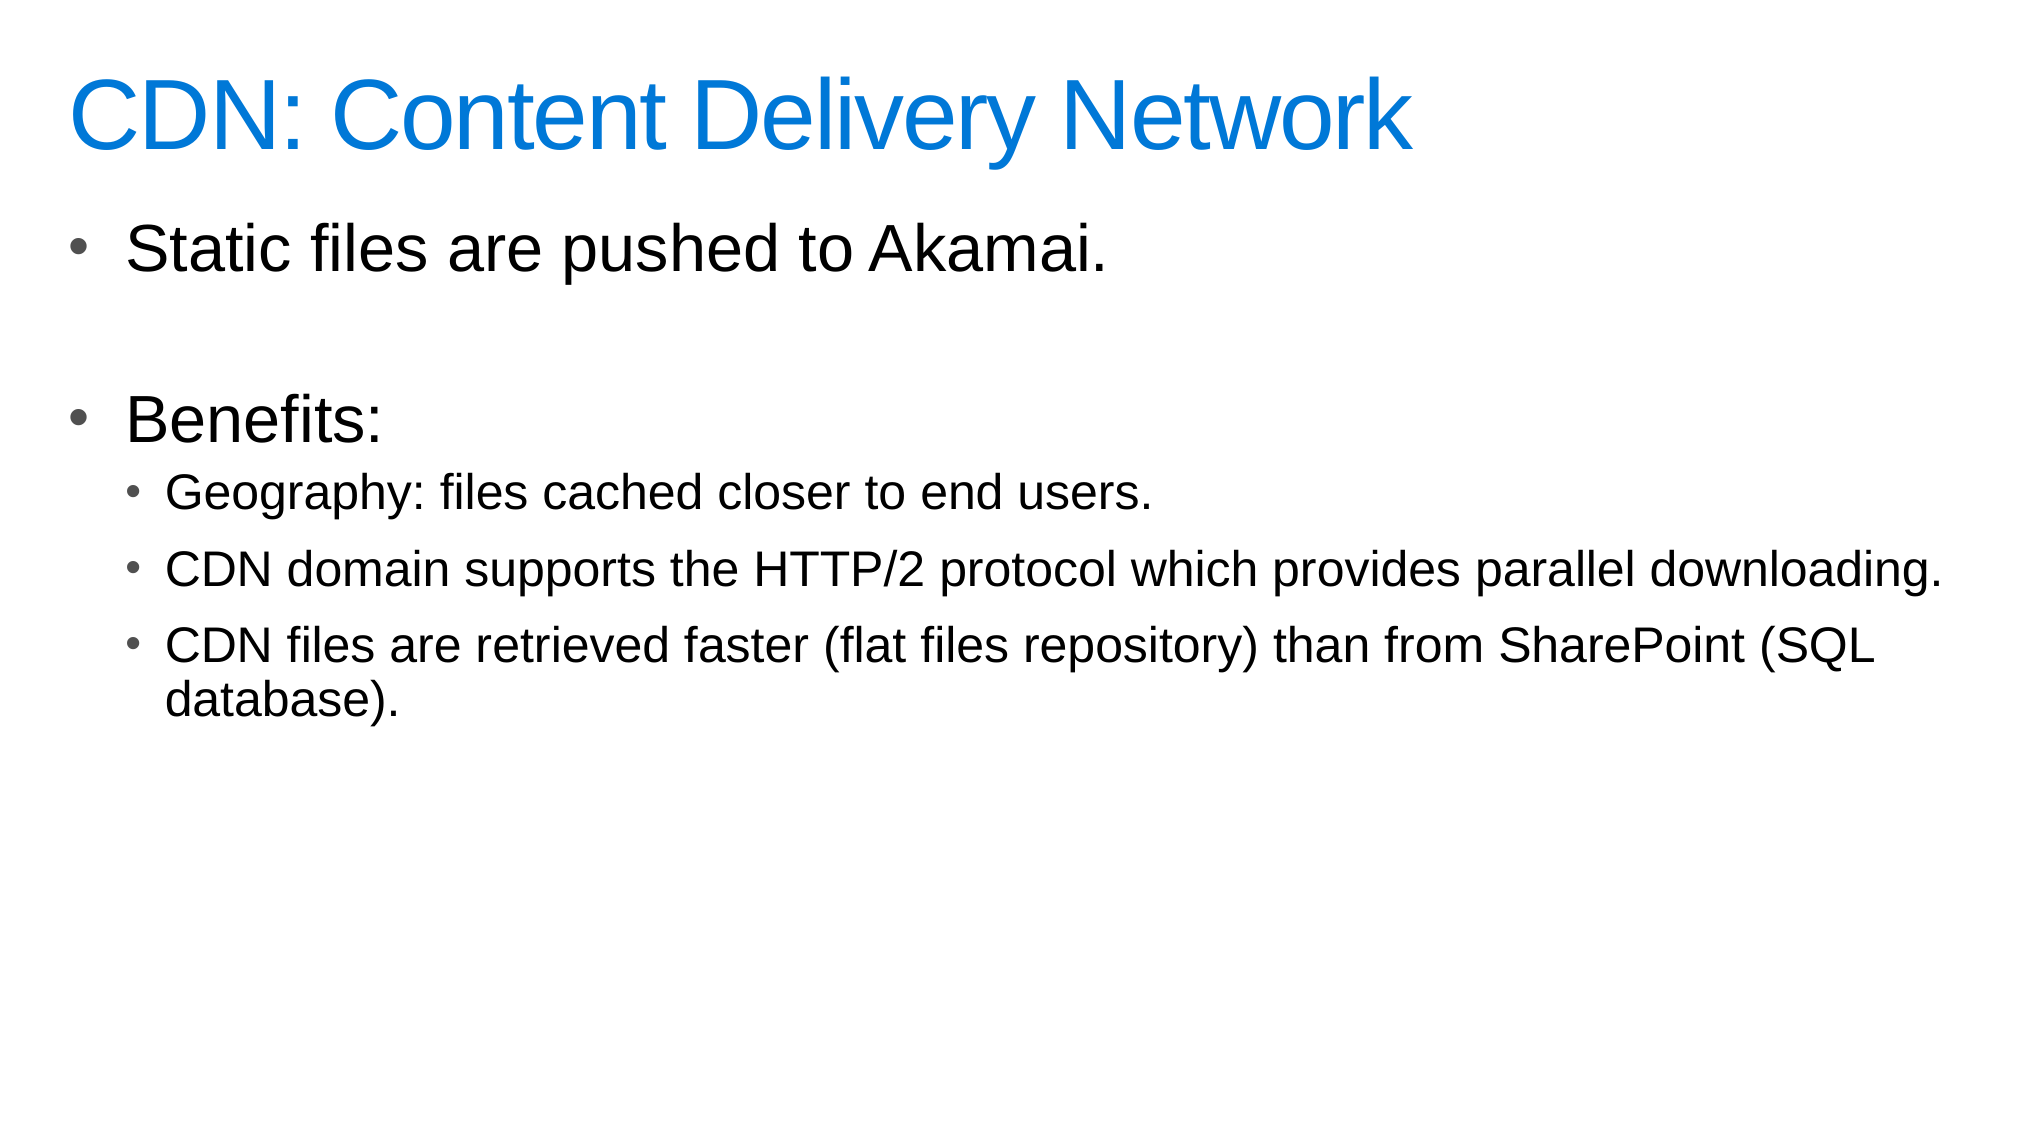

# CDN: Content Delivery Network
Static files are pushed to Akamai.

Benefits:
Geography: files cached closer to end users.
CDN domain supports the HTTP/2 protocol which provides parallel downloading.
CDN files are retrieved faster (flat files repository) than from SharePoint (SQL database).